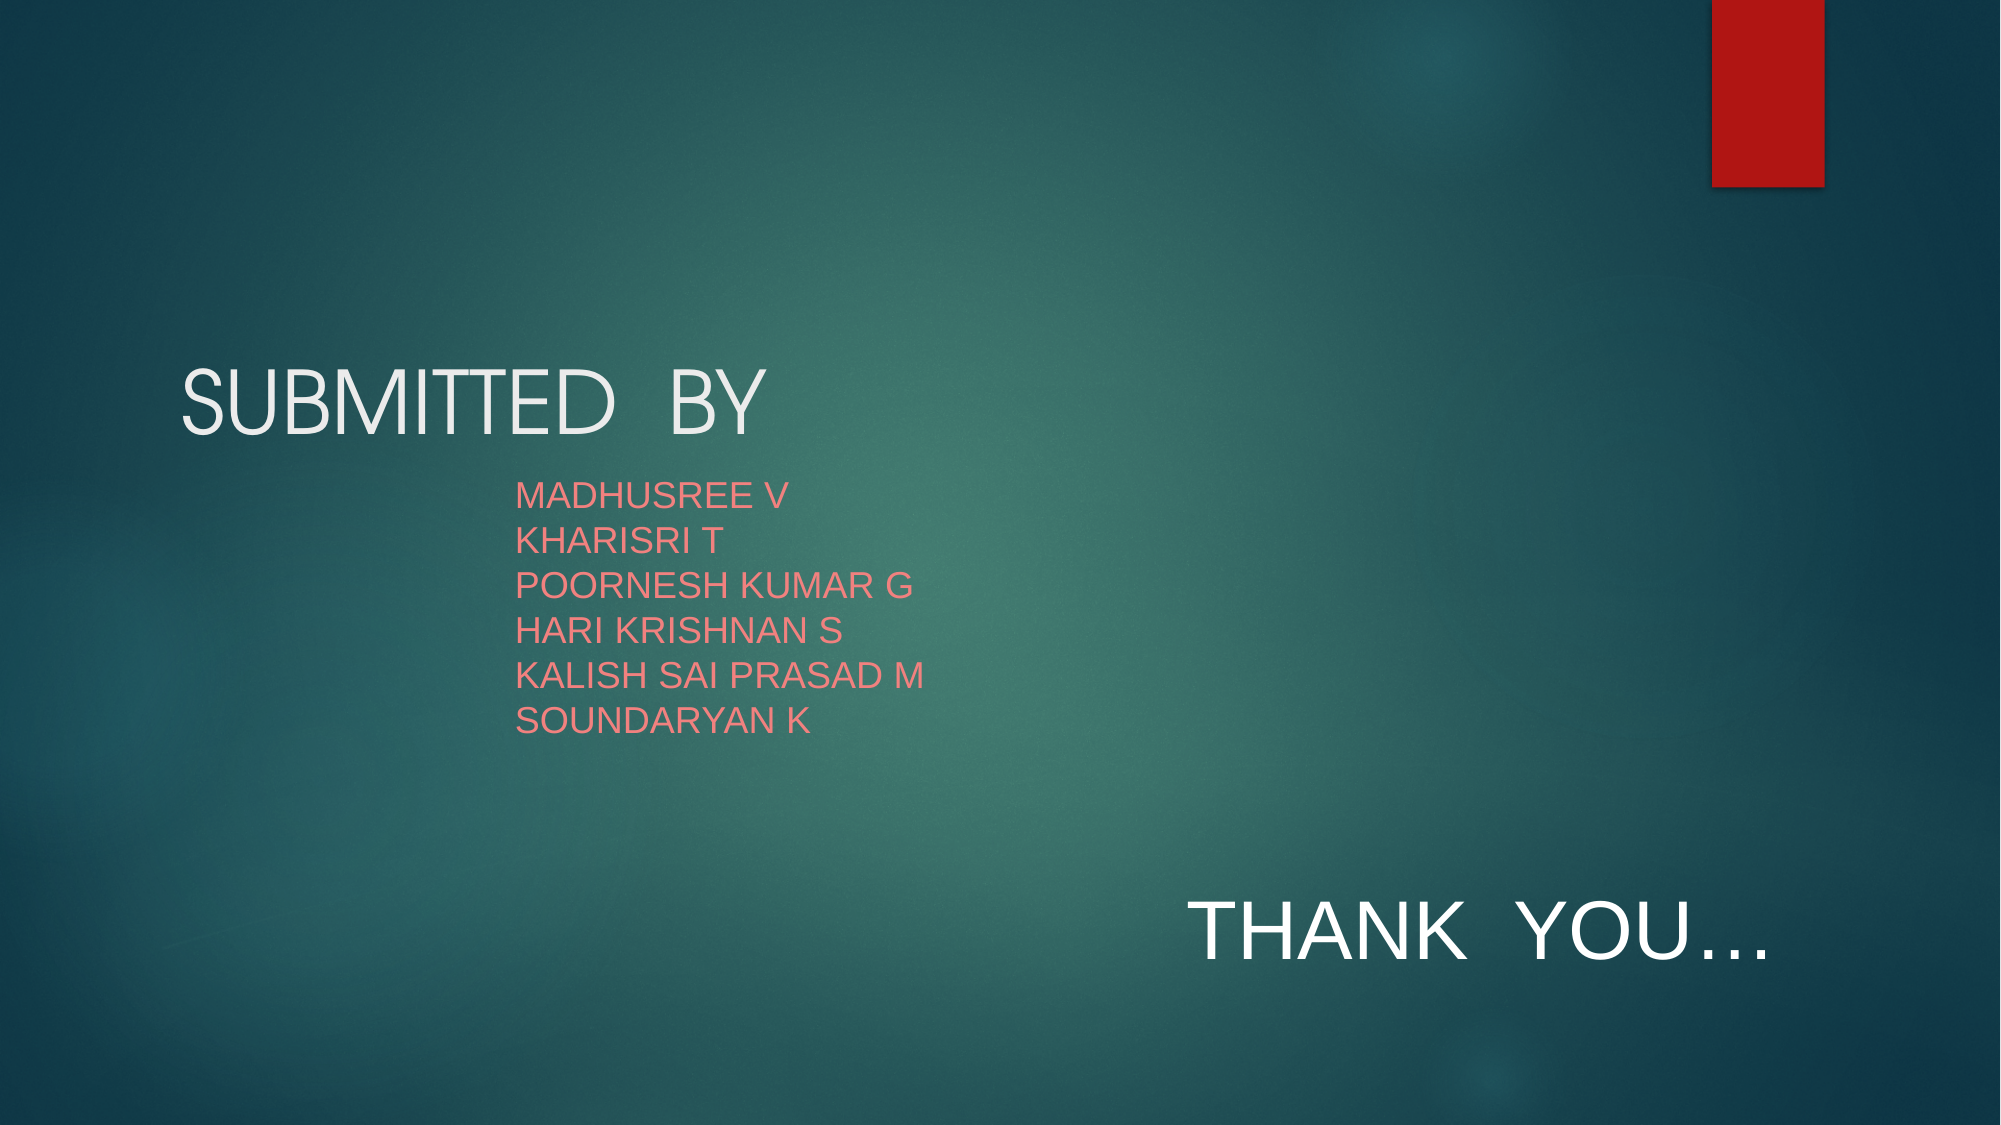

# SUBMITTED  BY
MADHUSREE V
KHARISRI T
POORNESH KUMAR G
HARI KRISHNAN S
KALISH SAI PRASAD M
SOUNDARYAN K

                                                                THANK  YOU…